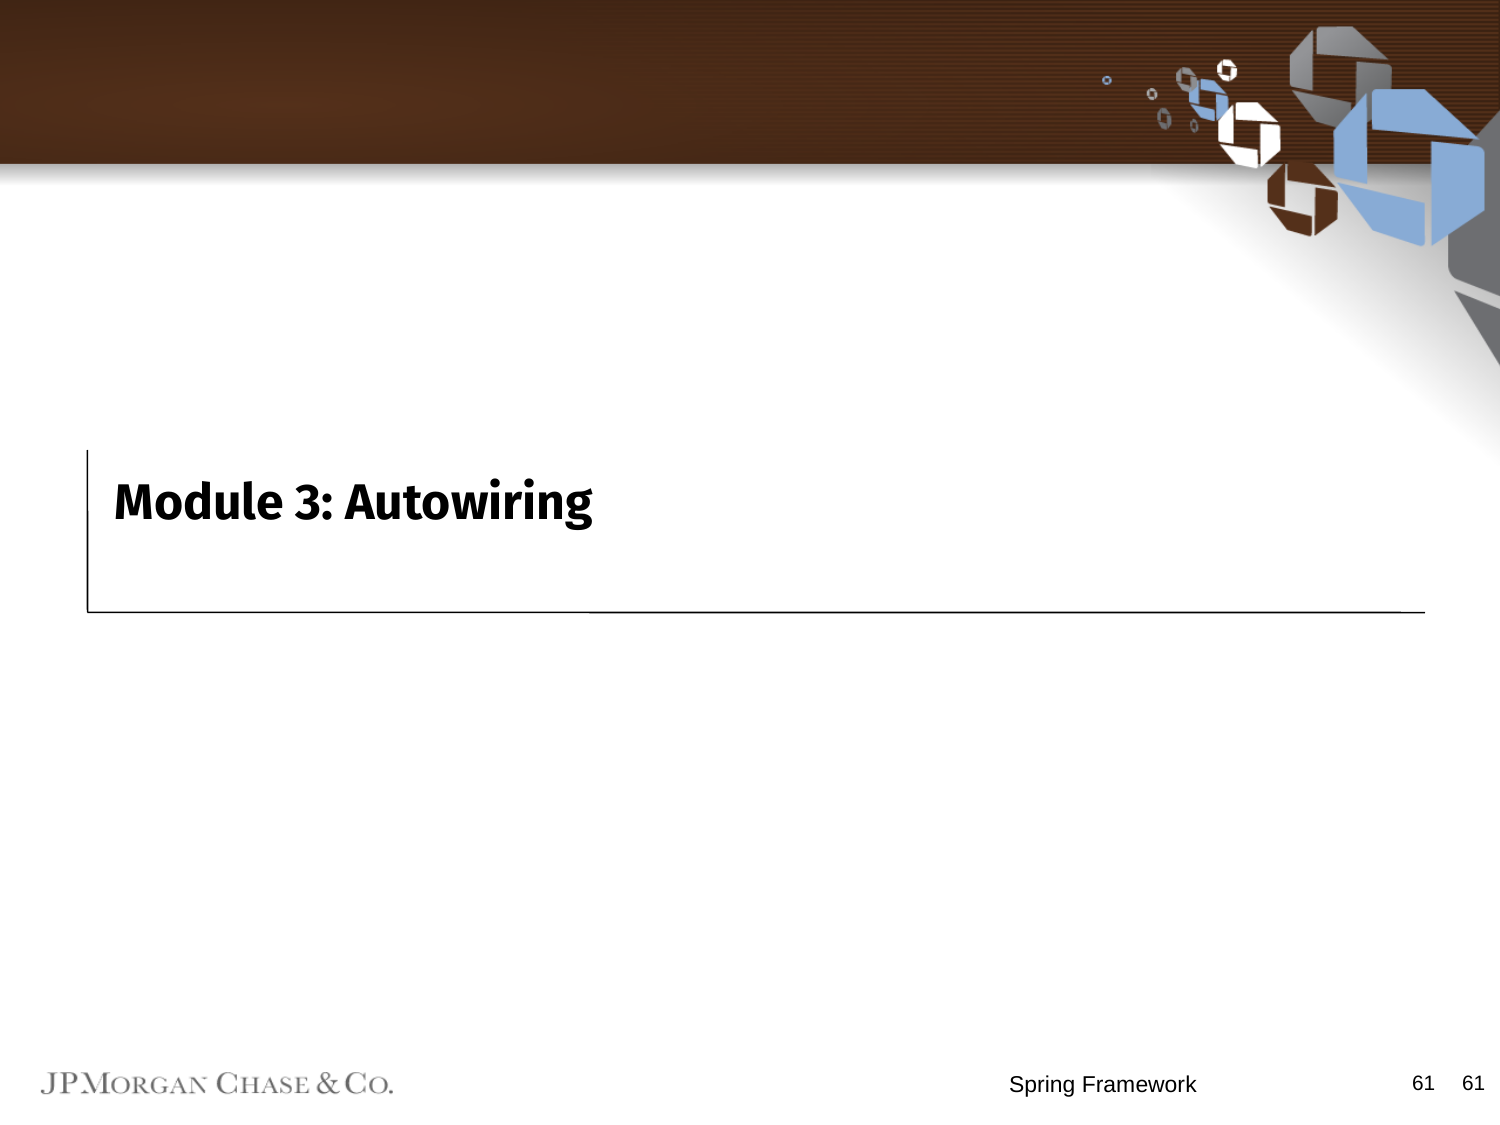

# Module 3: Autowiring

Spring Framework
61
61